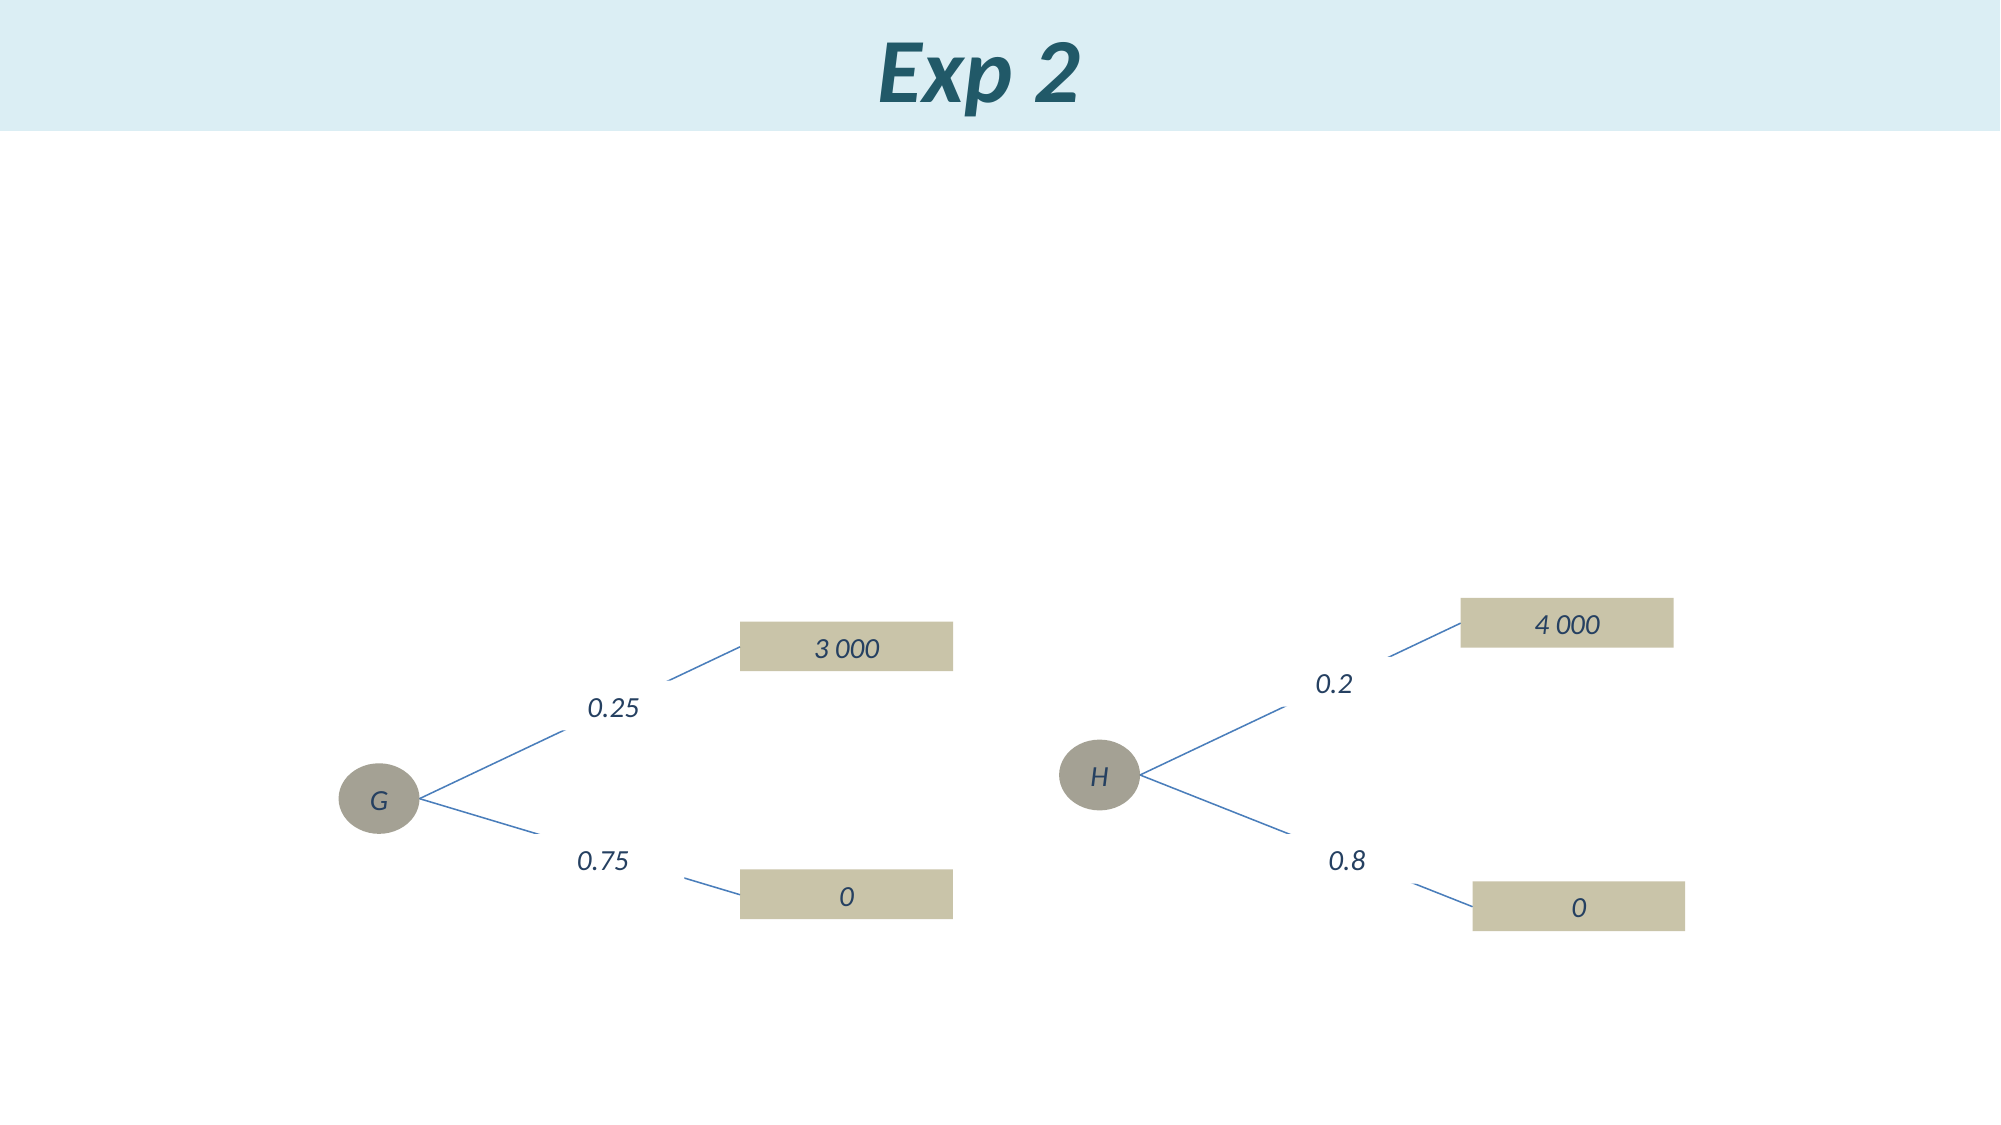

# Exp 2
4 000
0.2
H
0.8
0
3 000
0.25
G
0.75
0